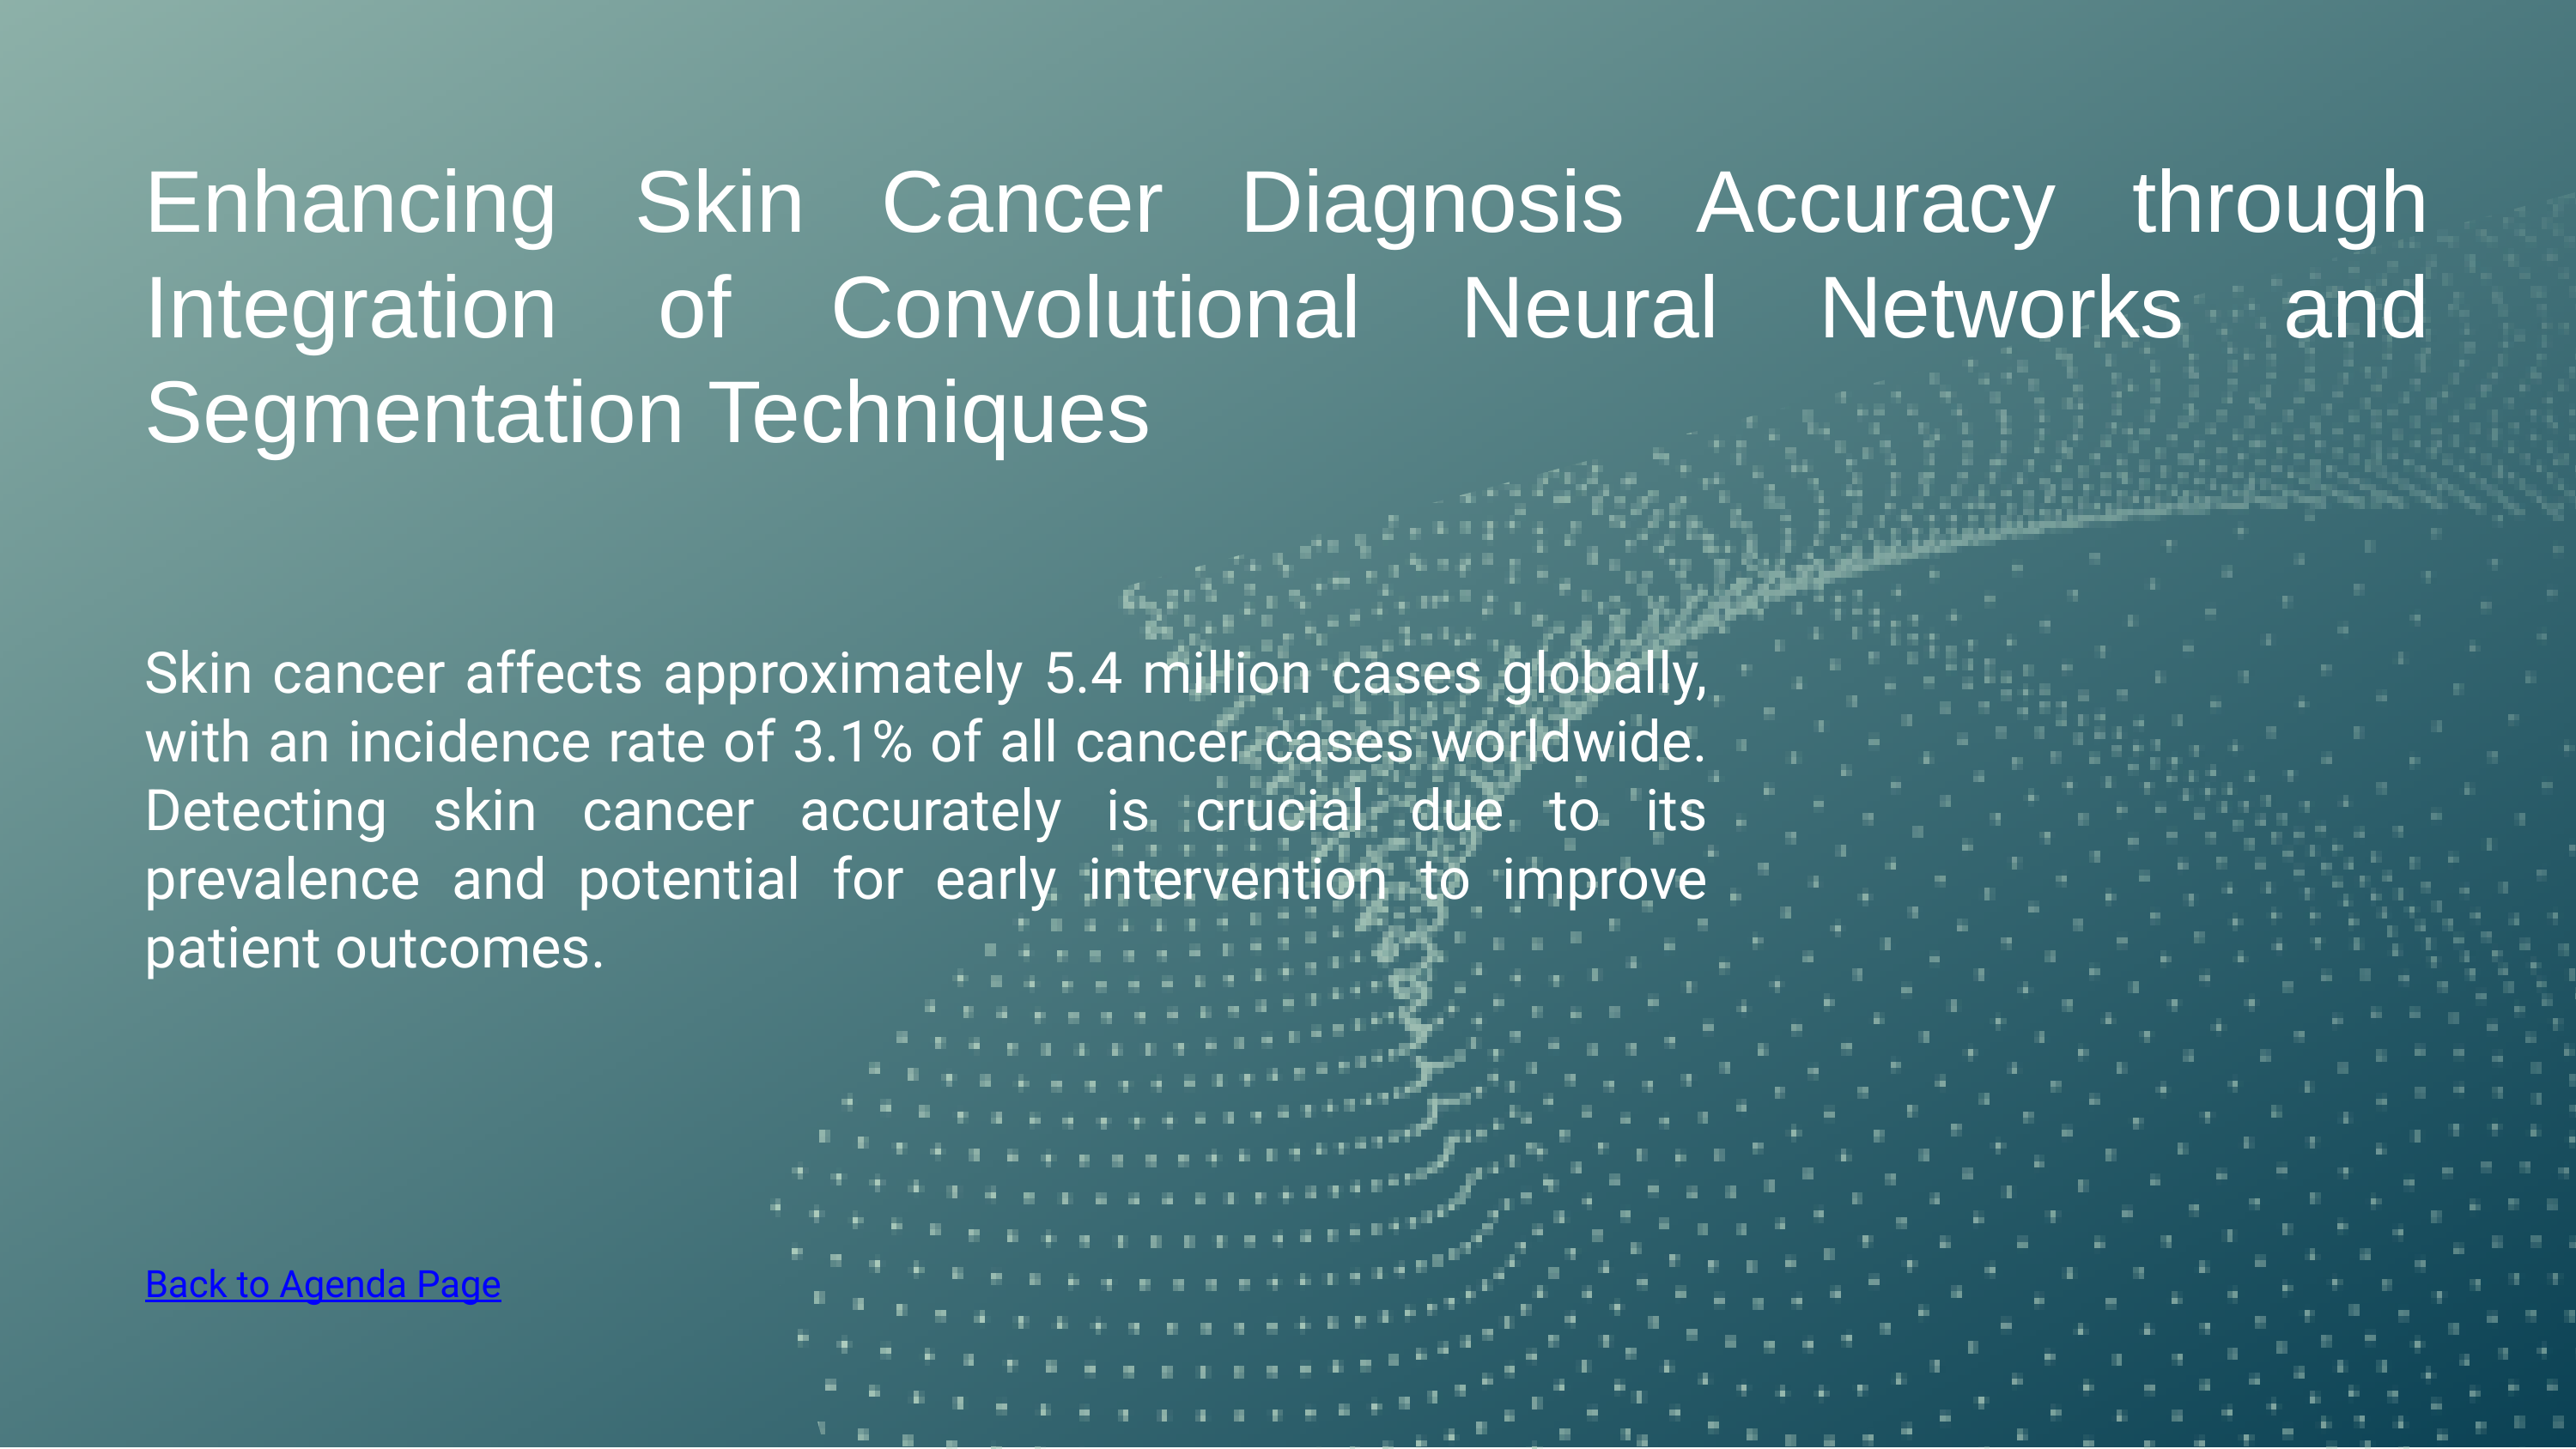

Enhancing Skin Cancer Diagnosis Accuracy through Integration of Convolutional Neural Networks and Segmentation Techniques

Skin cancer affects approximately 5.4 million cases globally, with an incidence rate of 3.1% of all cancer cases worldwide. Detecting skin cancer accurately is crucial due to its prevalence and potential for early intervention to improve patient outcomes.
Back to Agenda Page